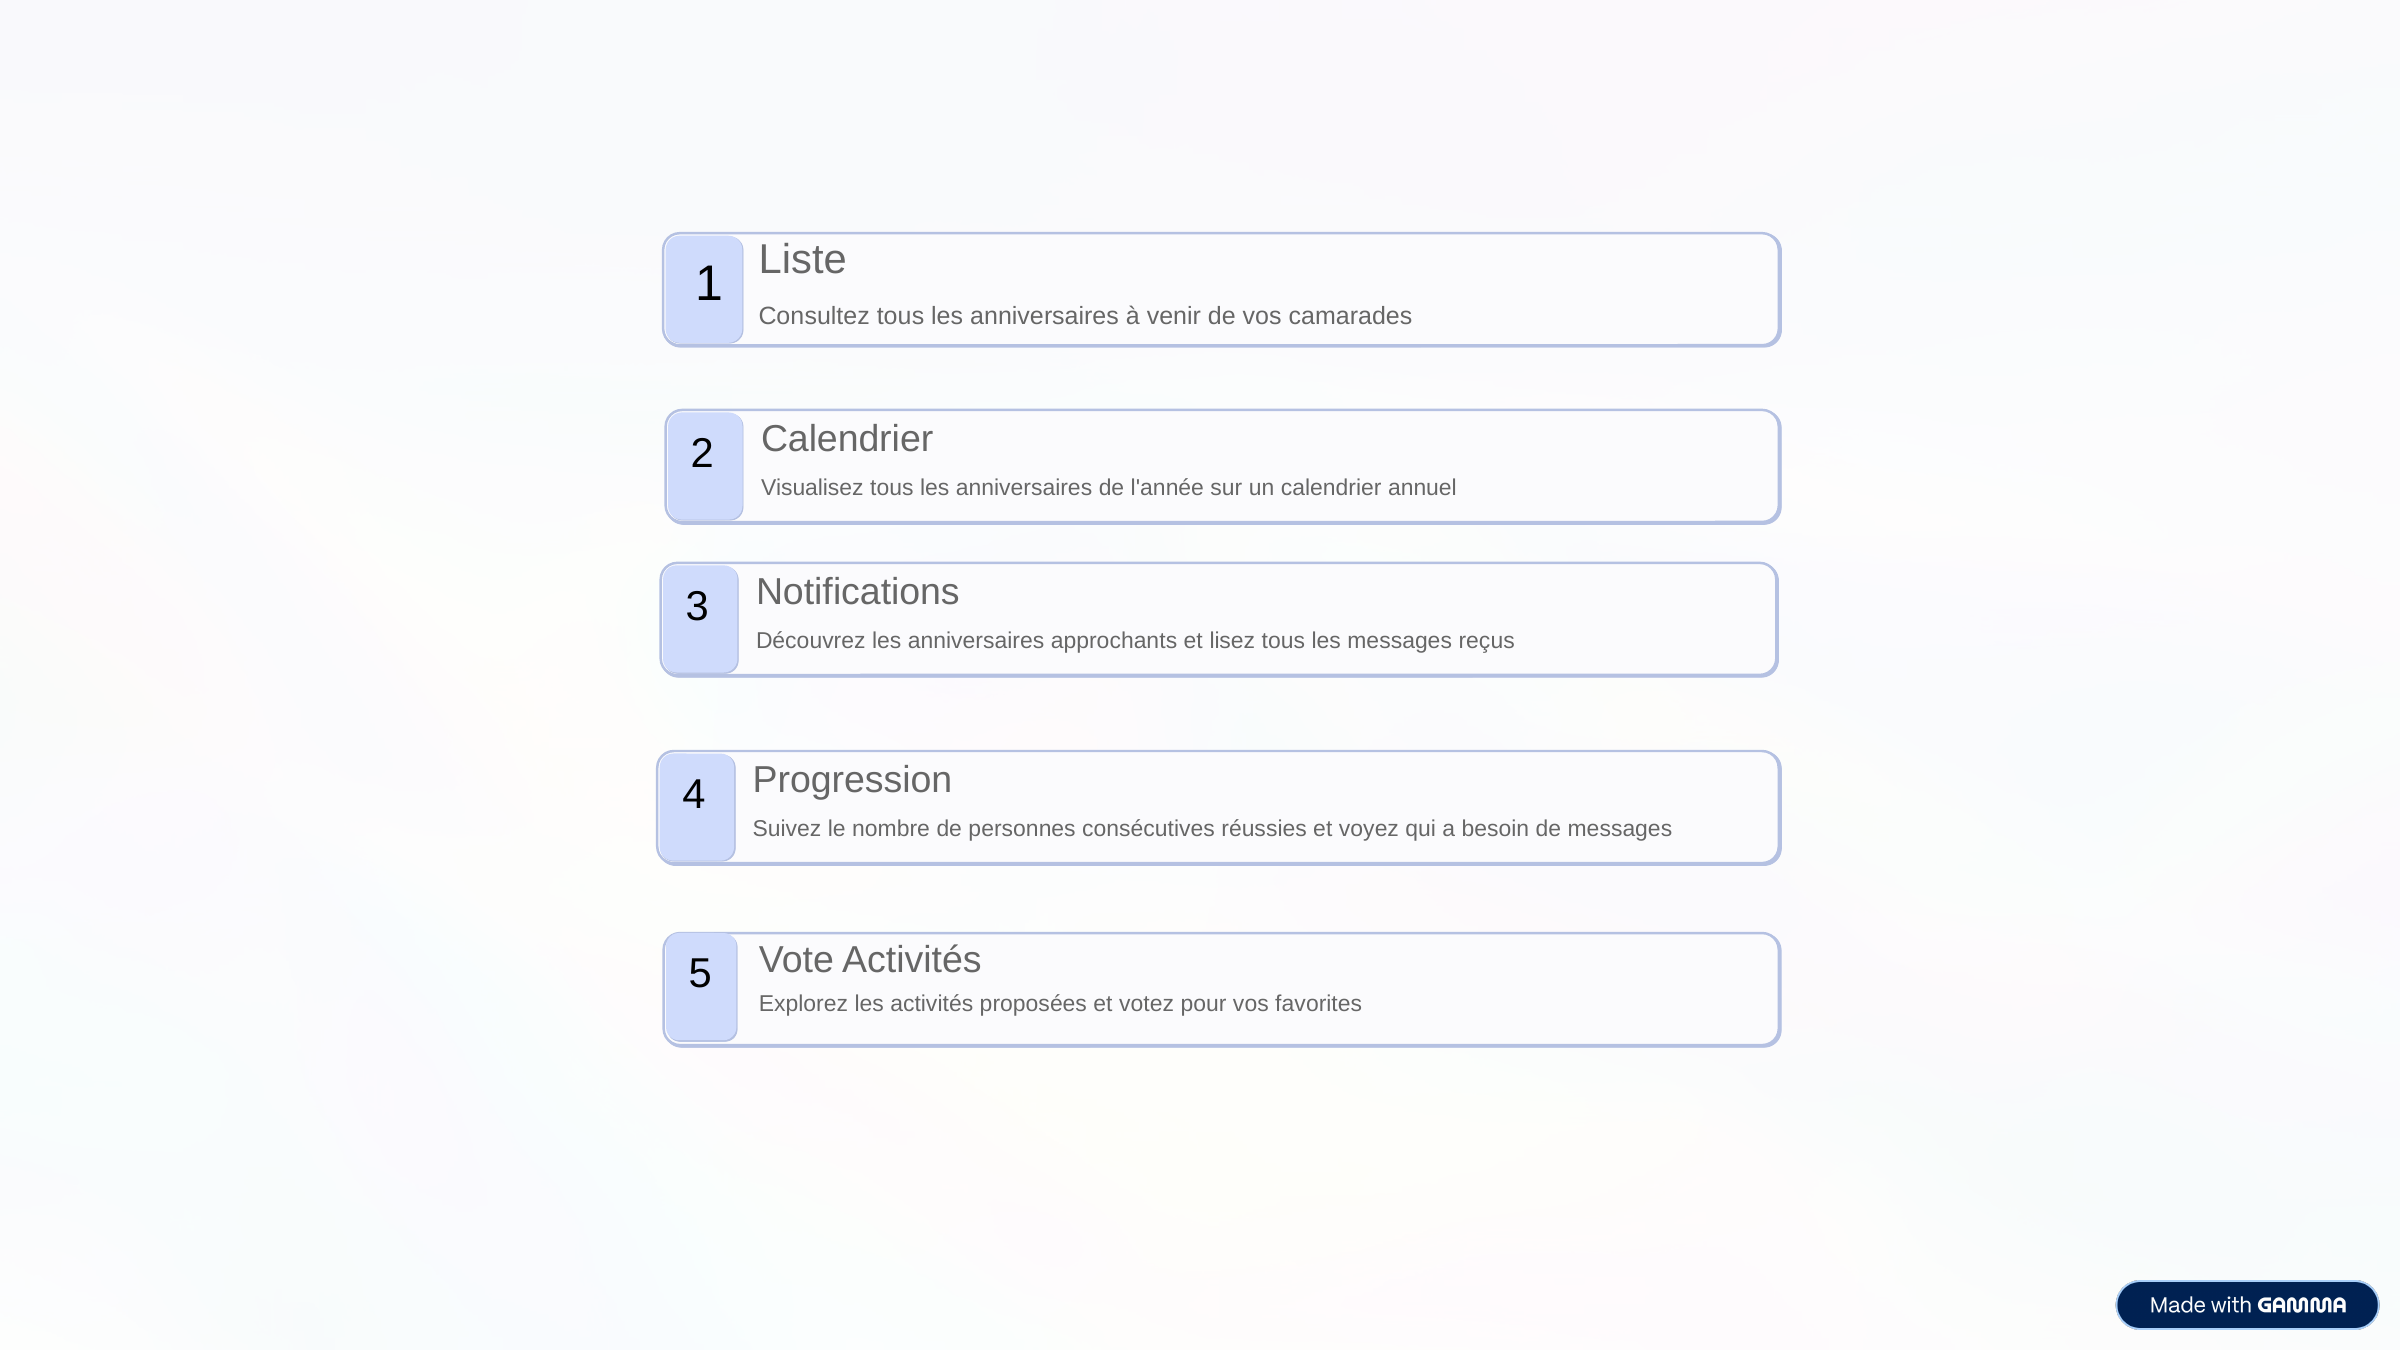

Liste
1
Consultez tous les anniversaires à venir de vos camarades

Calendrier
2
Visualisez tous les anniversaires de l'année sur un calendrier annuel

Notifications
3
Découvrez les anniversaires approchants et lisez tous les messages reçus

Progression
4
Suivez le nombre de personnes consécutives réussies et voyez qui a besoin de messages

Vote Activités
5
Explorez les activités proposées et votez pour vos favorites